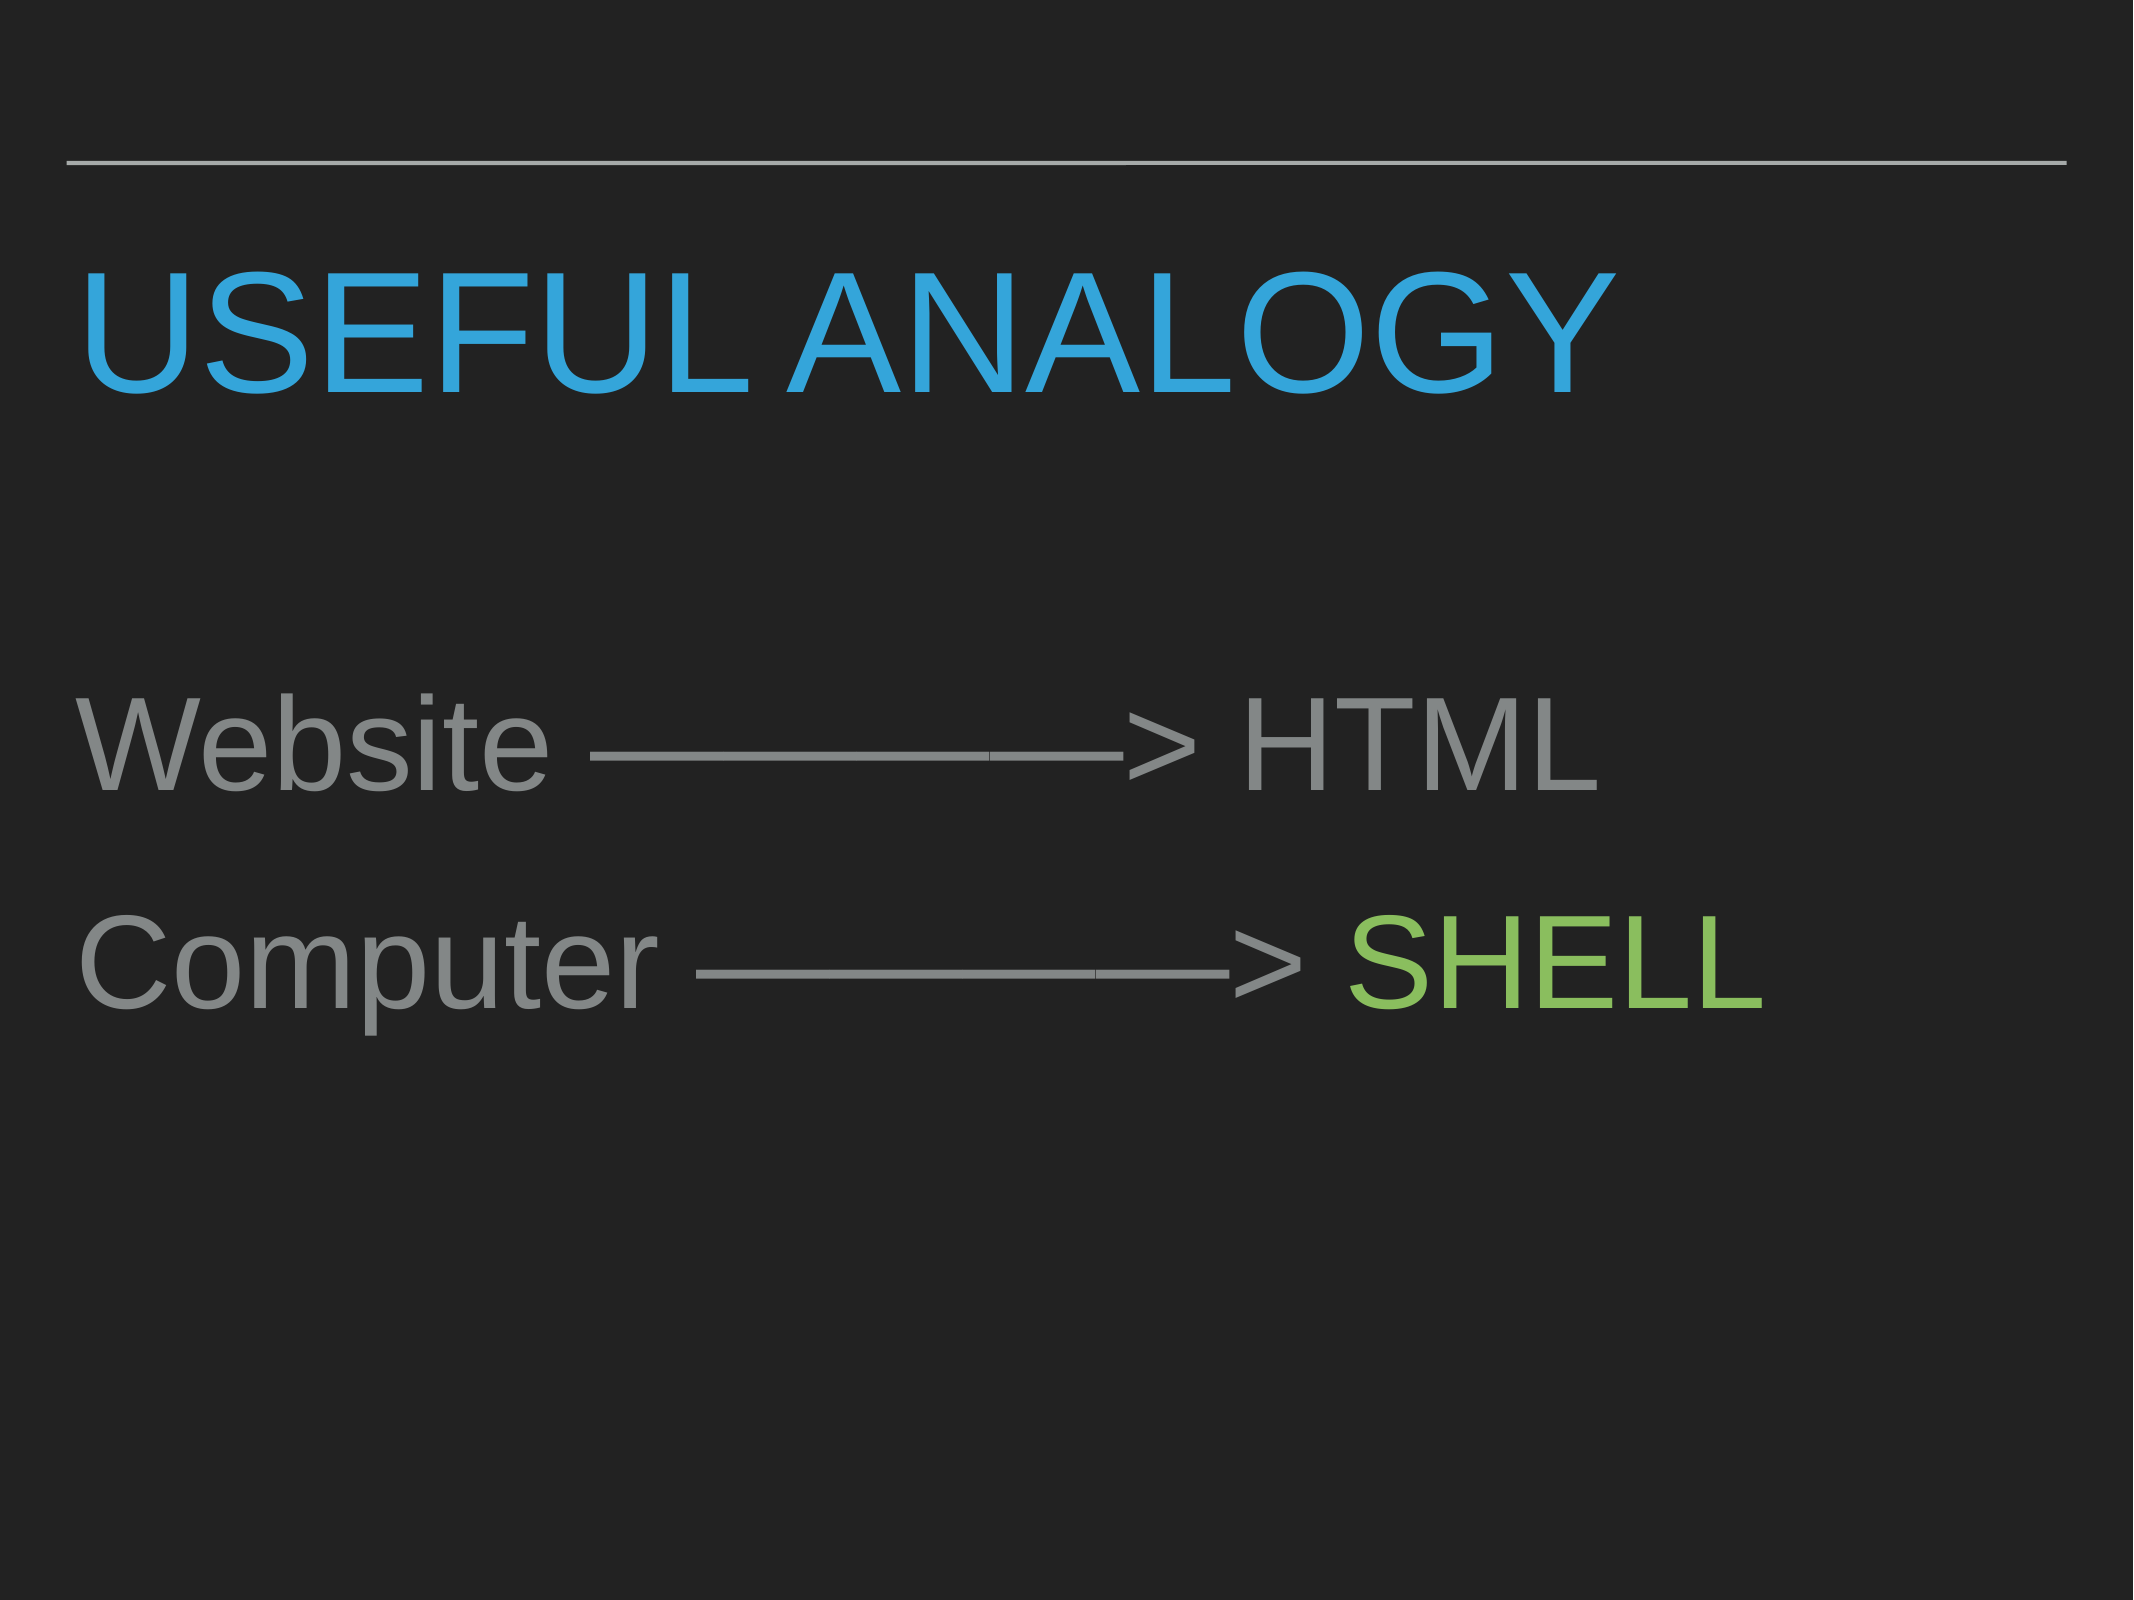

# Useful Analogy
Website ————> HTML
Computer ————> SHELL